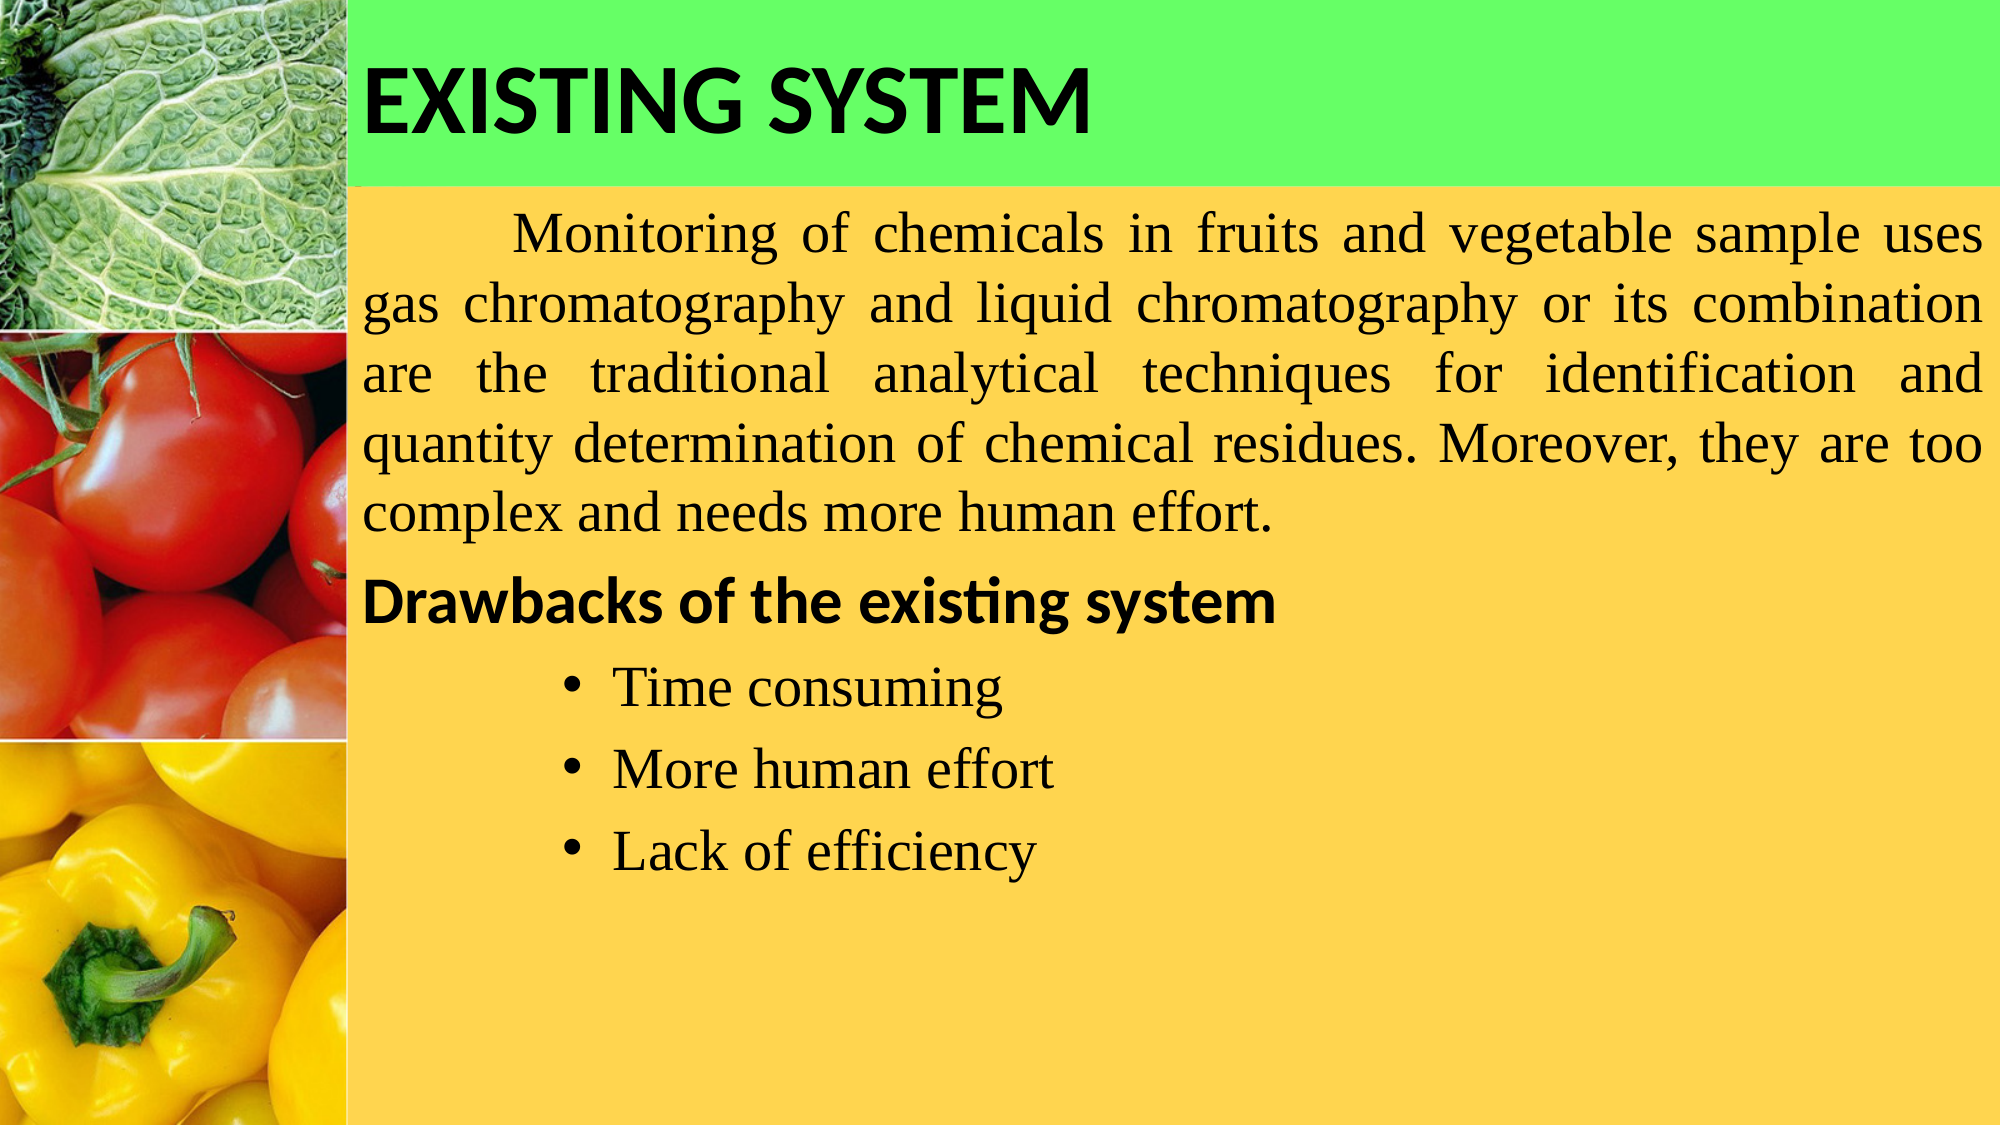

# EXISTING SYSTEM
	Monitoring of chemicals in fruits and vegetable sample uses gas chromatography and liquid chromatography or its combination are the traditional analytical techniques for identification and quantity determination of chemical residues. Moreover, they are too complex and needs more human effort.
Drawbacks of the existing system
Time consuming
More human effort
Lack of efficiency